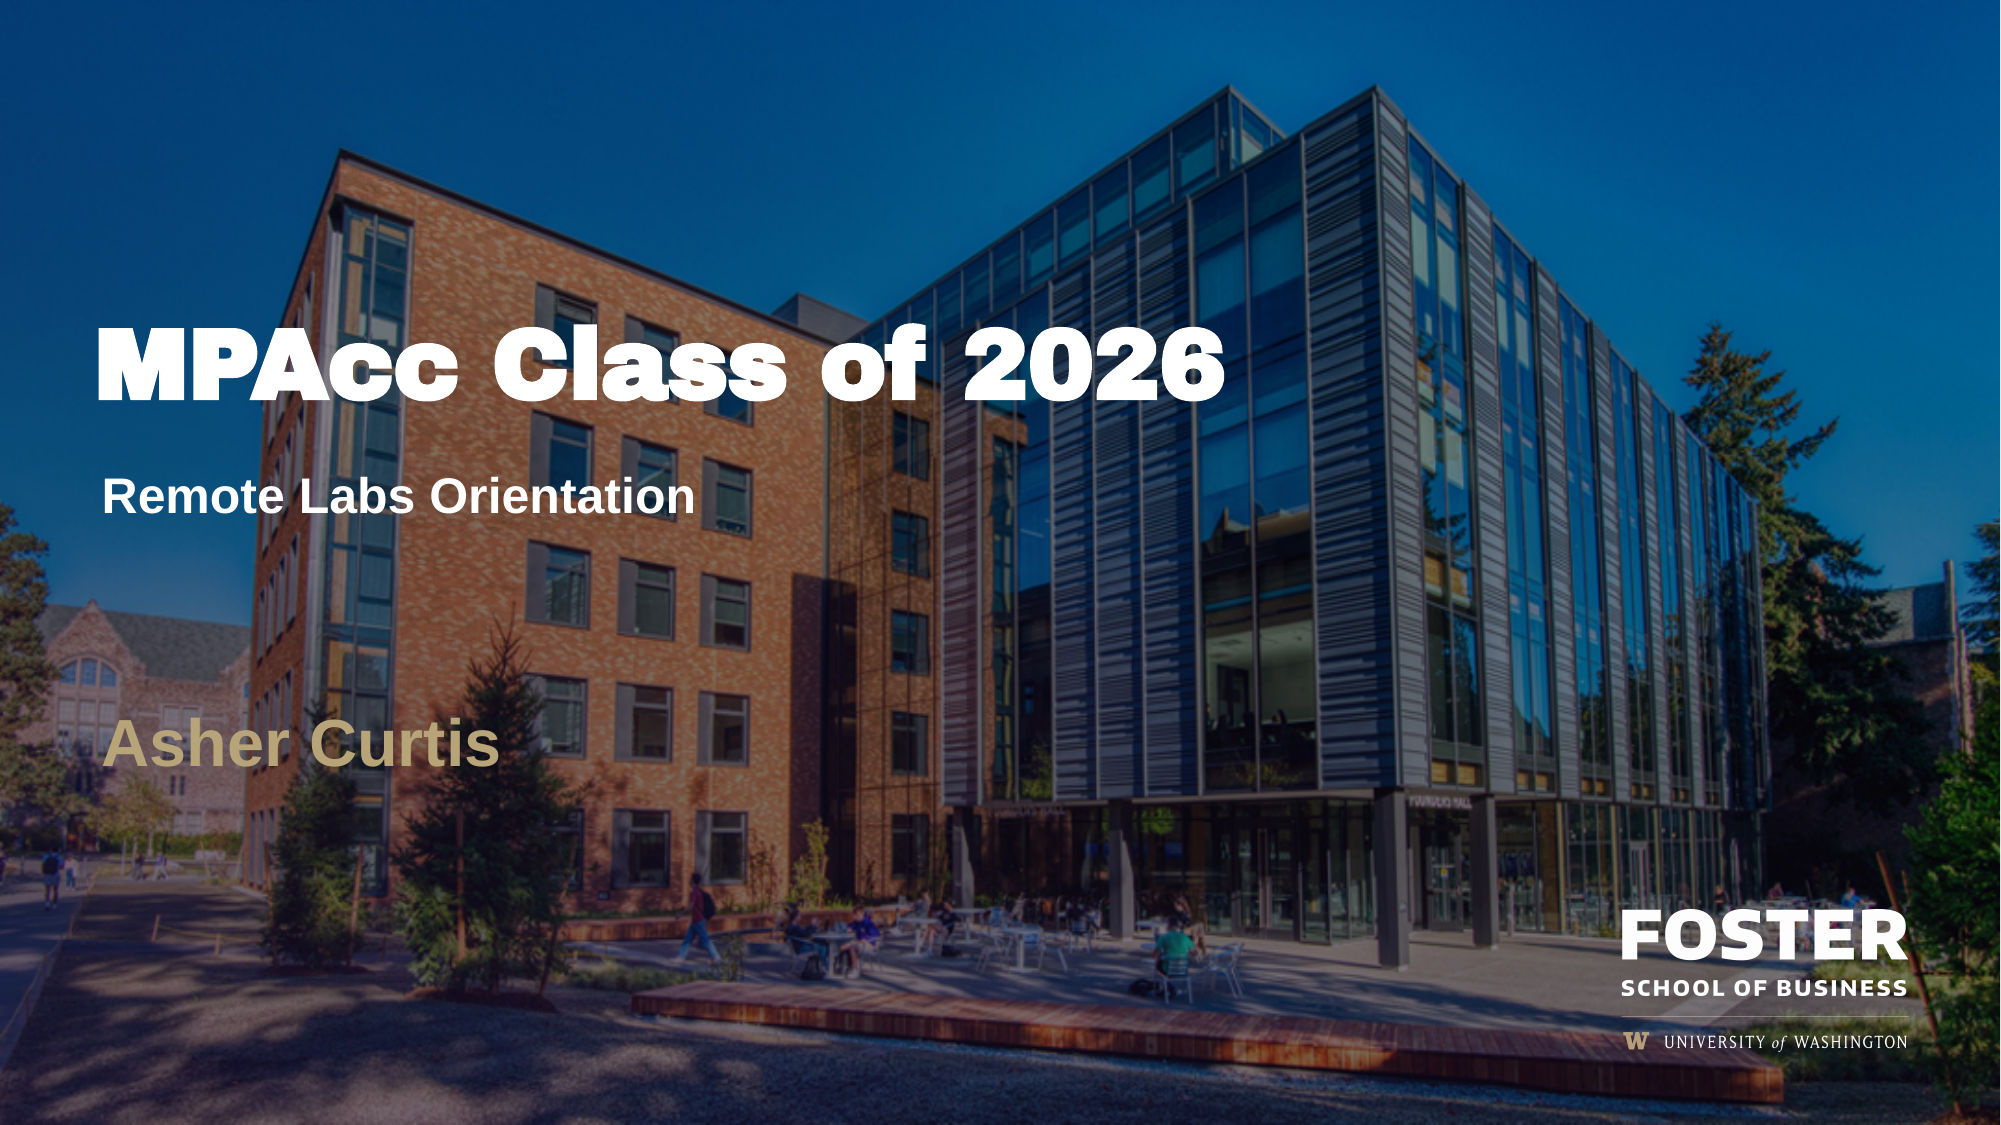

# MPAcc Class of 2026
Remote Labs Orientation

Asher Curtis